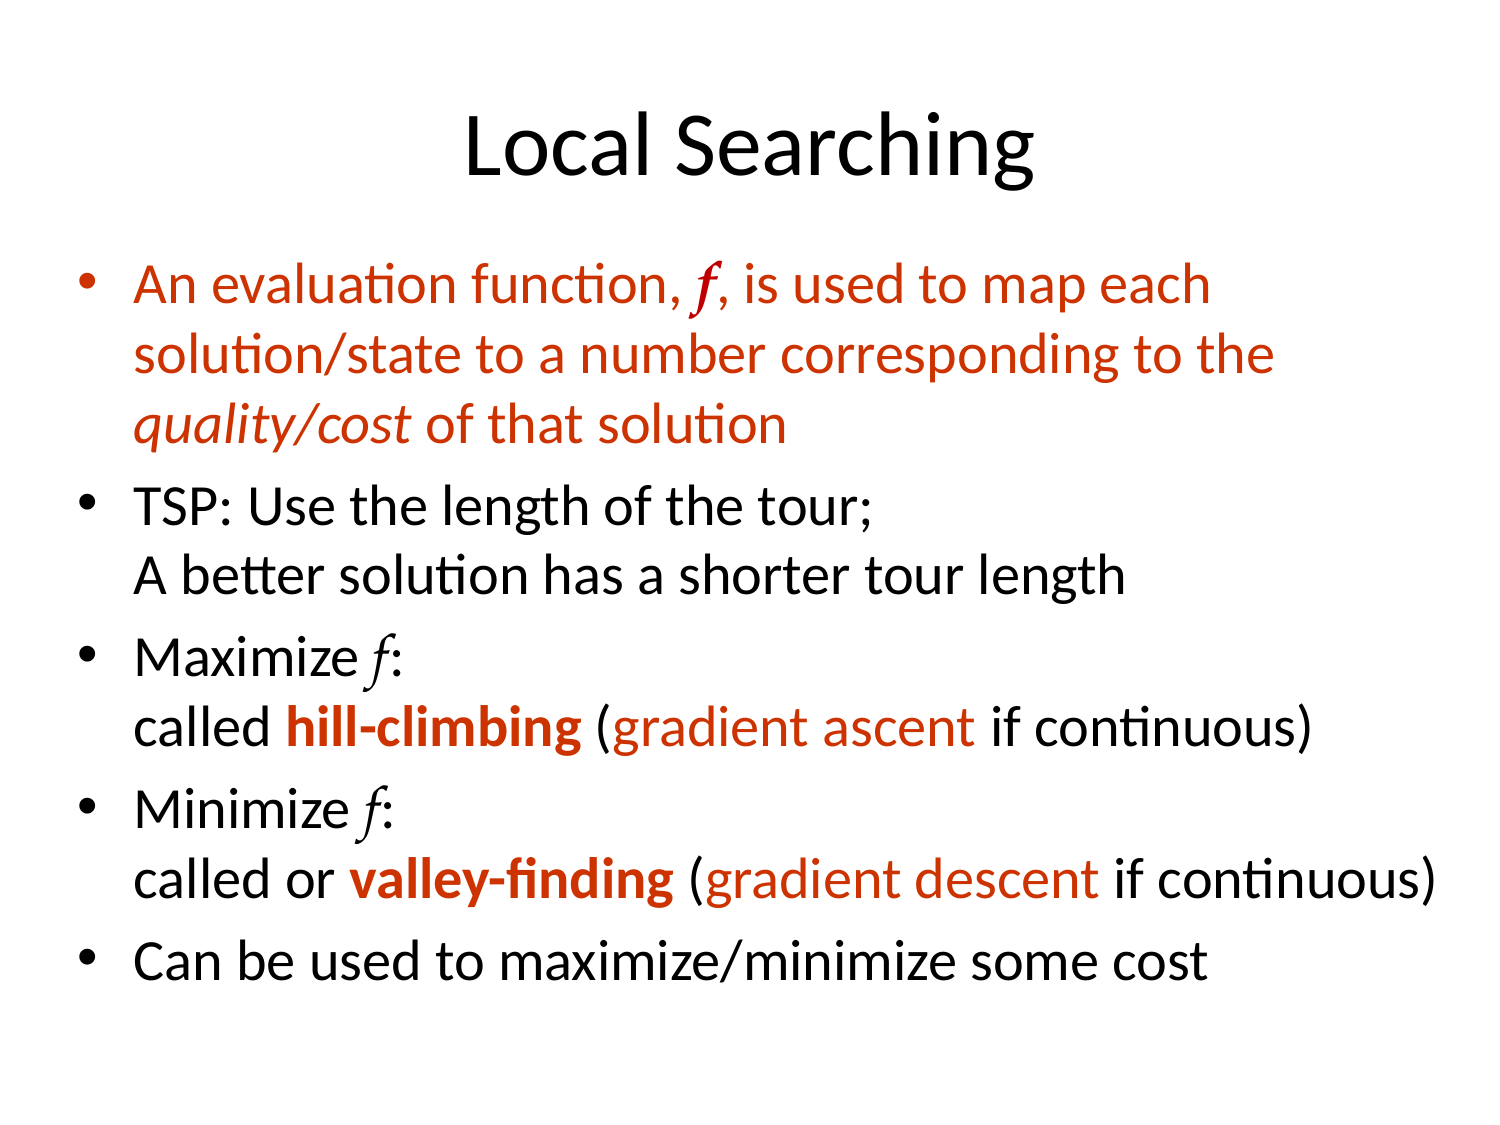

# Local Searching
An evaluation function, f, is used to map each solution/state to a number corresponding to the quality/cost of that solution
TSP: Use the length of the tour;
A better solution has a shorter tour length
Maximize f:
called hill-climbing (gradient ascent if continuous)
Minimize f:
called or valley-finding (gradient descent if continuous)
Can be used to maximize/minimize some cost